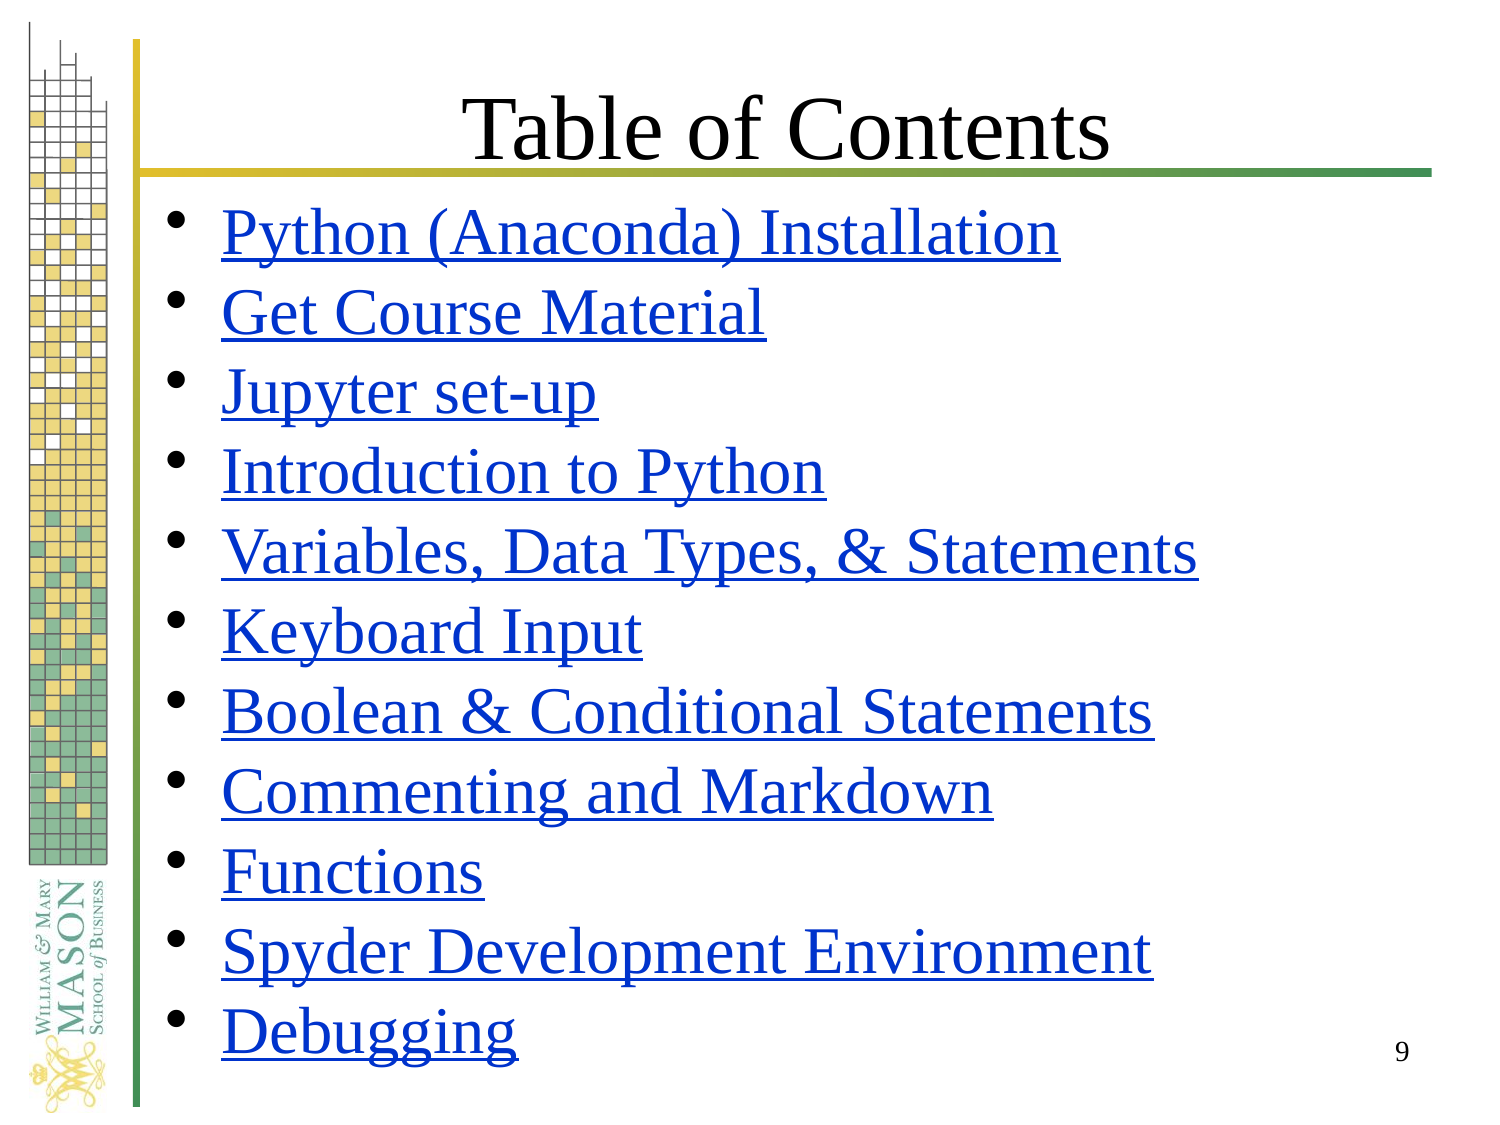

# Table of Contents
Python (Anaconda) Installation
Get Course Material
Jupyter set-up
Introduction to Python
Variables, Data Types, & Statements
Keyboard Input
Boolean & Conditional Statements
Commenting and Markdown
Functions
Spyder Development Environment
Debugging
9